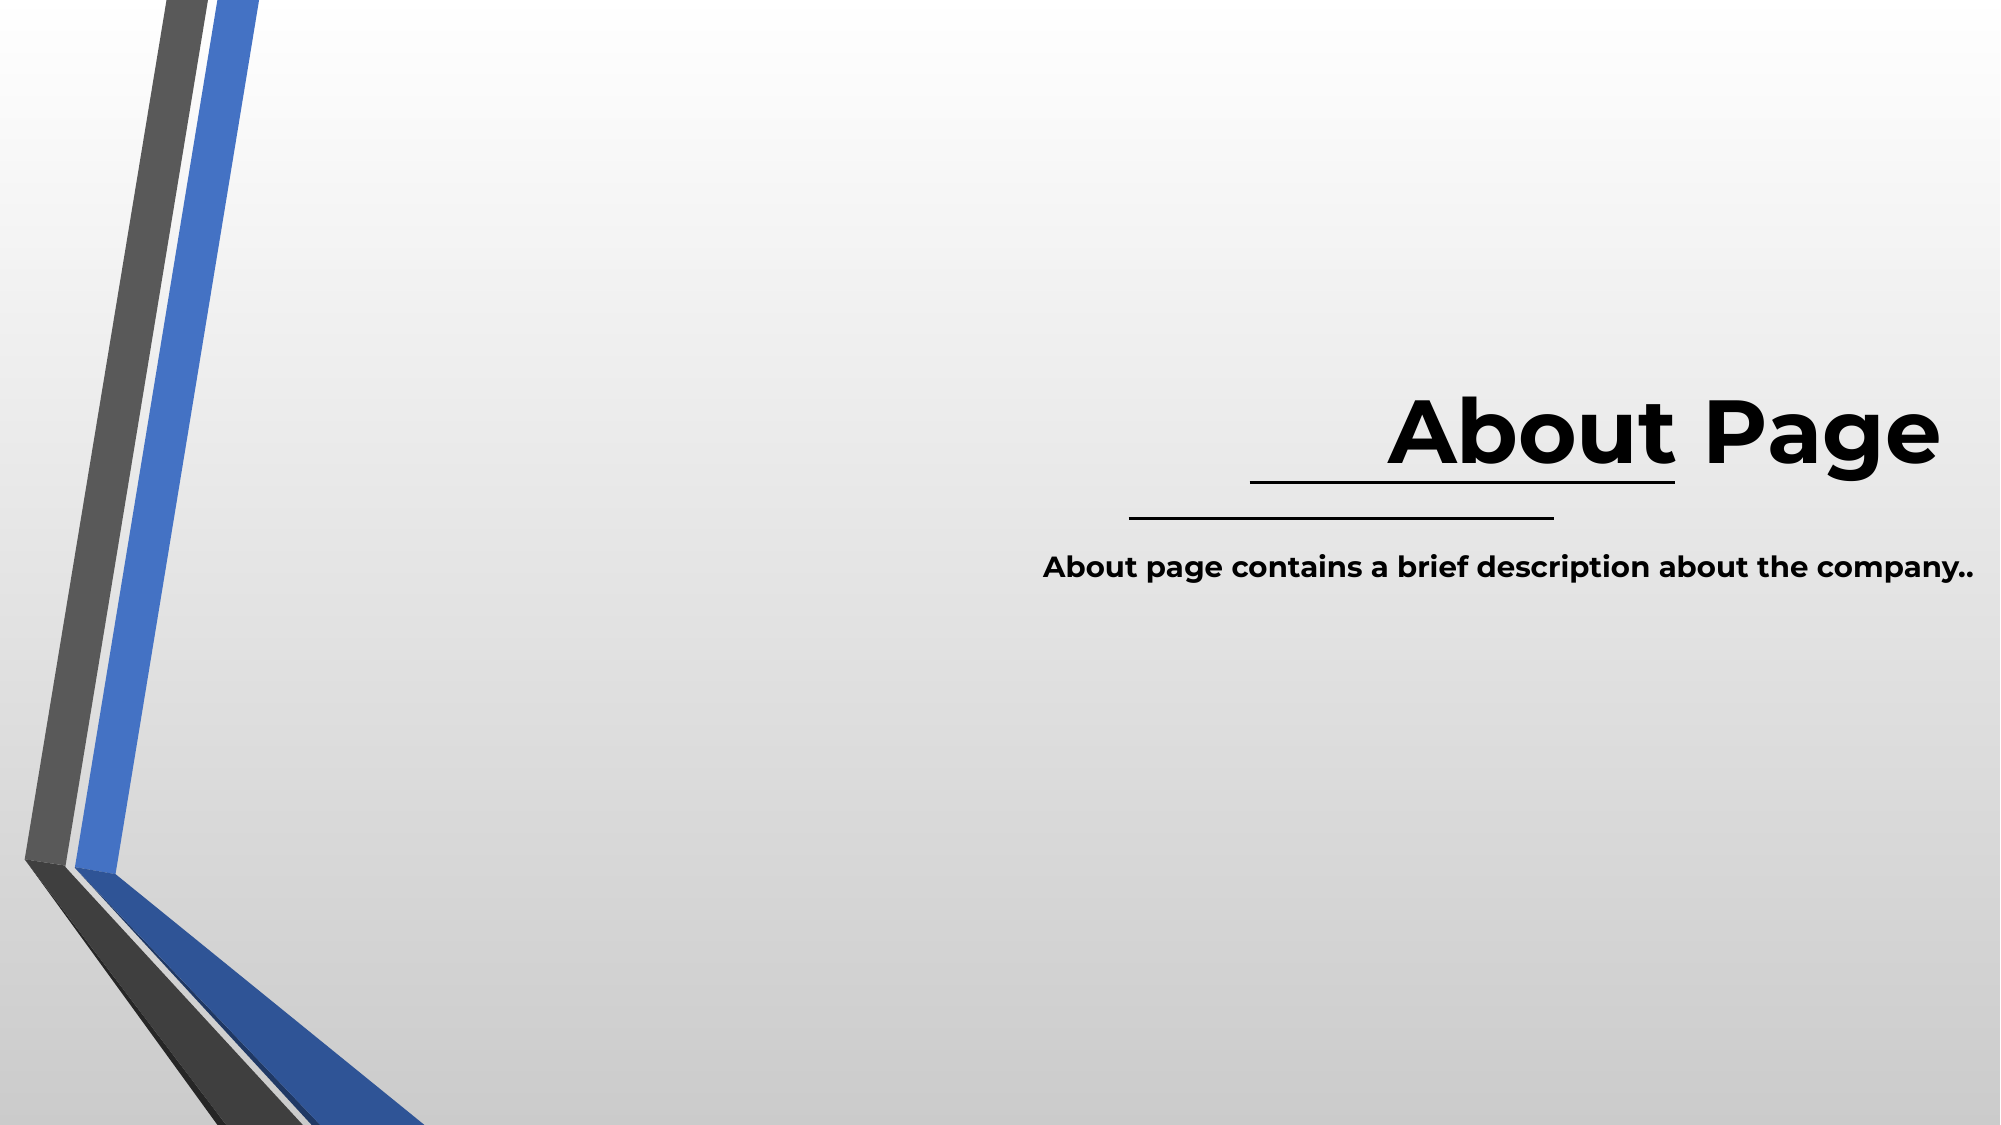

About Page
# About page contains a brief description about the company..